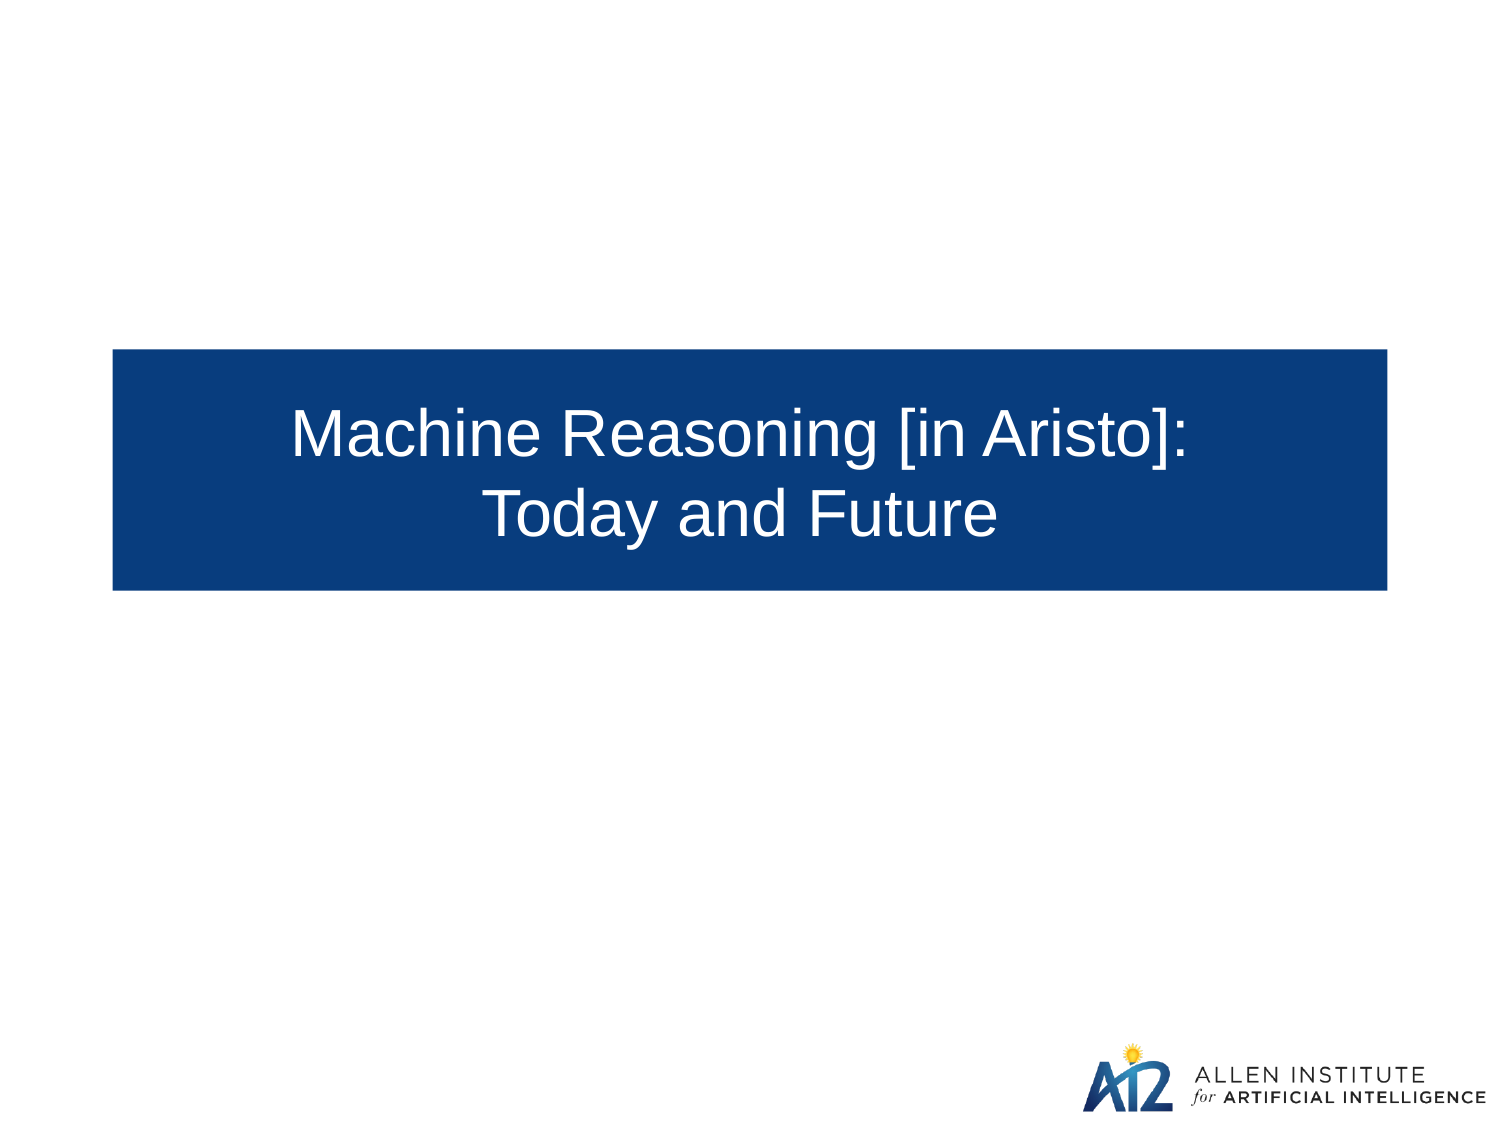

# Machine Reasoning [in Aristo]: Today and Future